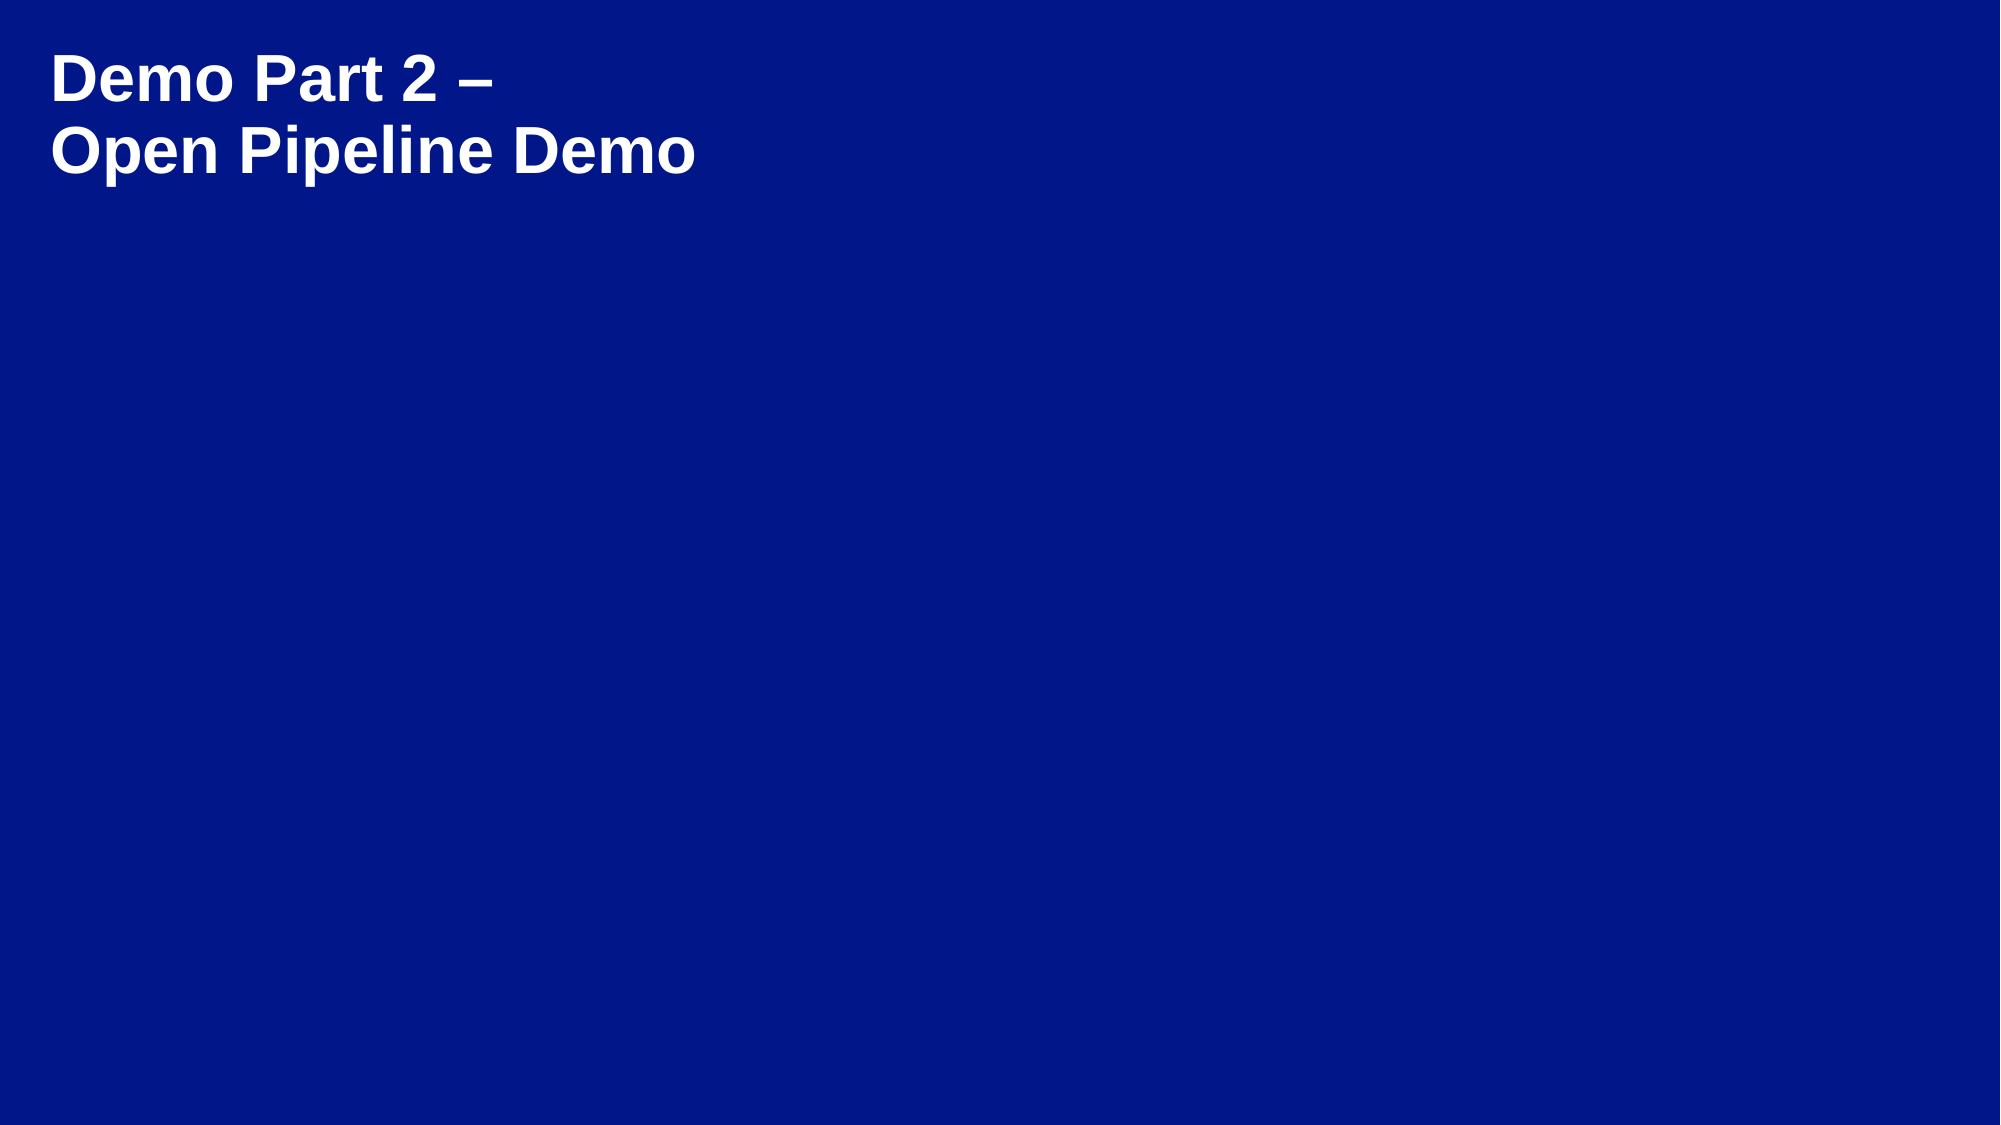

# Demo Part 2 – Open Pipeline Demo